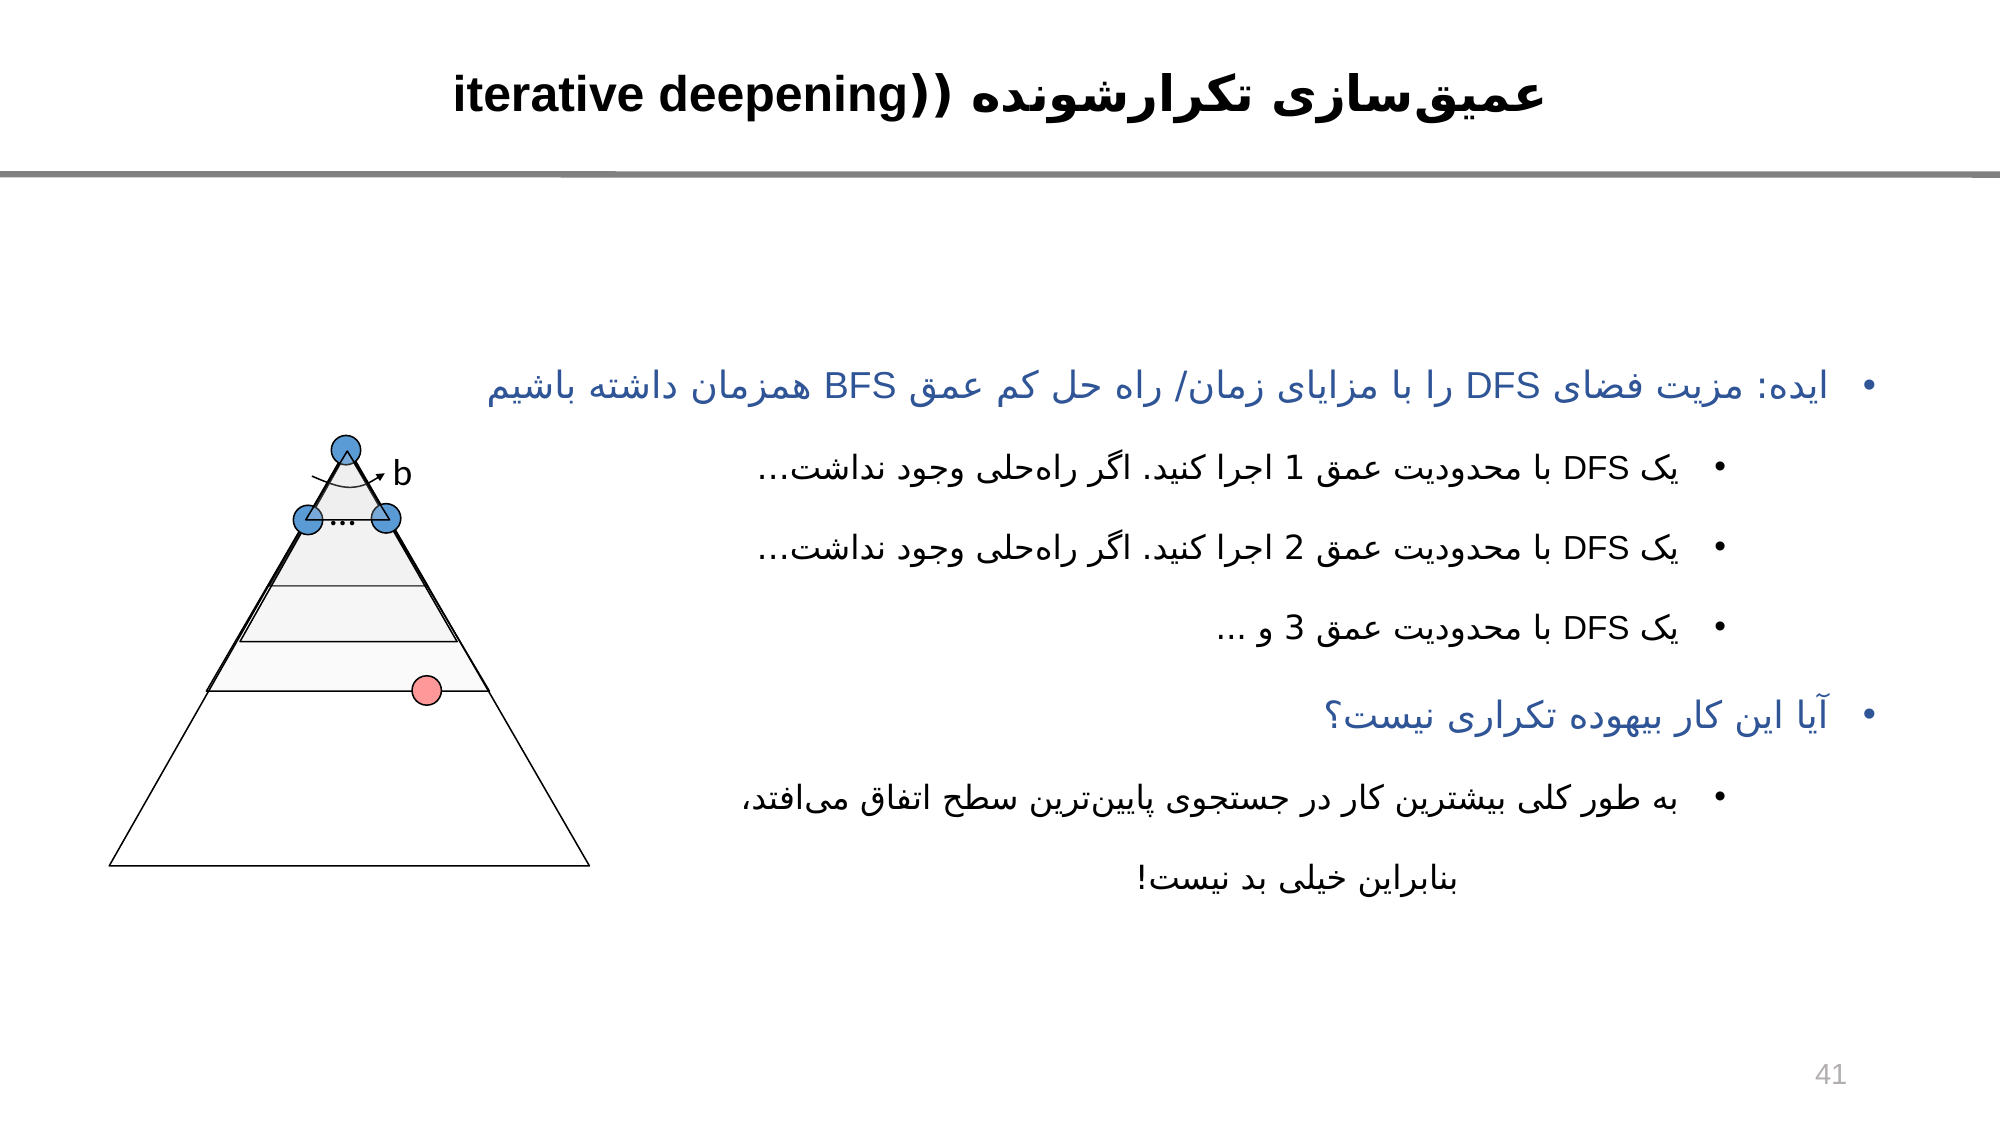

عمیق‌سازی تکرارشونده ((iterative deepening
ایده: مزیت فضای DFS را با مزایای زمان/ راه حل کم عمق BFS همزمان داشته باشیم
یک DFS با محدودیت عمق 1 اجرا کنید. اگر راه‌حلی وجود نداشت…
یک DFS با محدودیت عمق 2 اجرا کنید. اگر راه‌حلی وجود نداشت…
یک DFS با محدودیت عمق 3 و ...
آیا این کار بیهوده تکراری نیست؟
به طور کلی بیشترین کار در جستجوی پایین‌ترین سطح اتفاق می‌افتد،
                     بنابراین خیلی بد نیست!

b

…

41